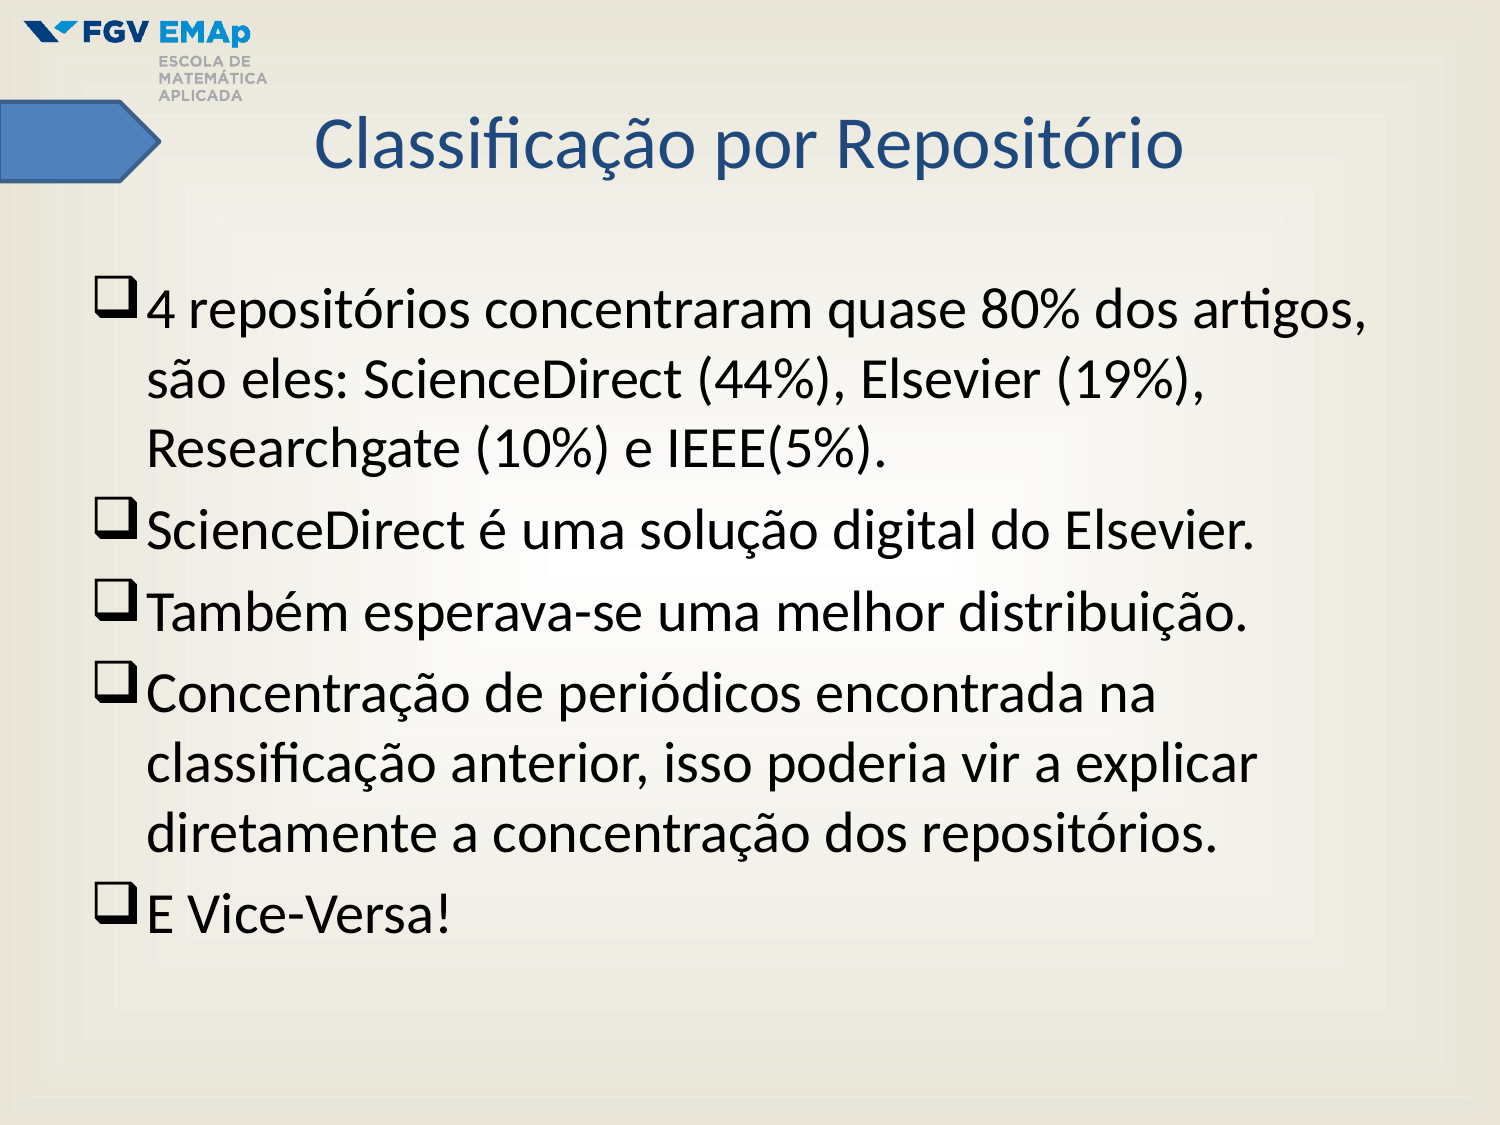

# Classificação por Repositório
4 repositórios concentraram quase 80% dos artigos, são eles: ScienceDirect (44%), Elsevier (19%), Researchgate (10%) e IEEE(5%).
ScienceDirect é uma solução digital do Elsevier.
Também esperava-se uma melhor distribuição.
Concentração de periódicos encontrada na classificação anterior, isso poderia vir a explicar diretamente a concentração dos repositórios.
E Vice-Versa!